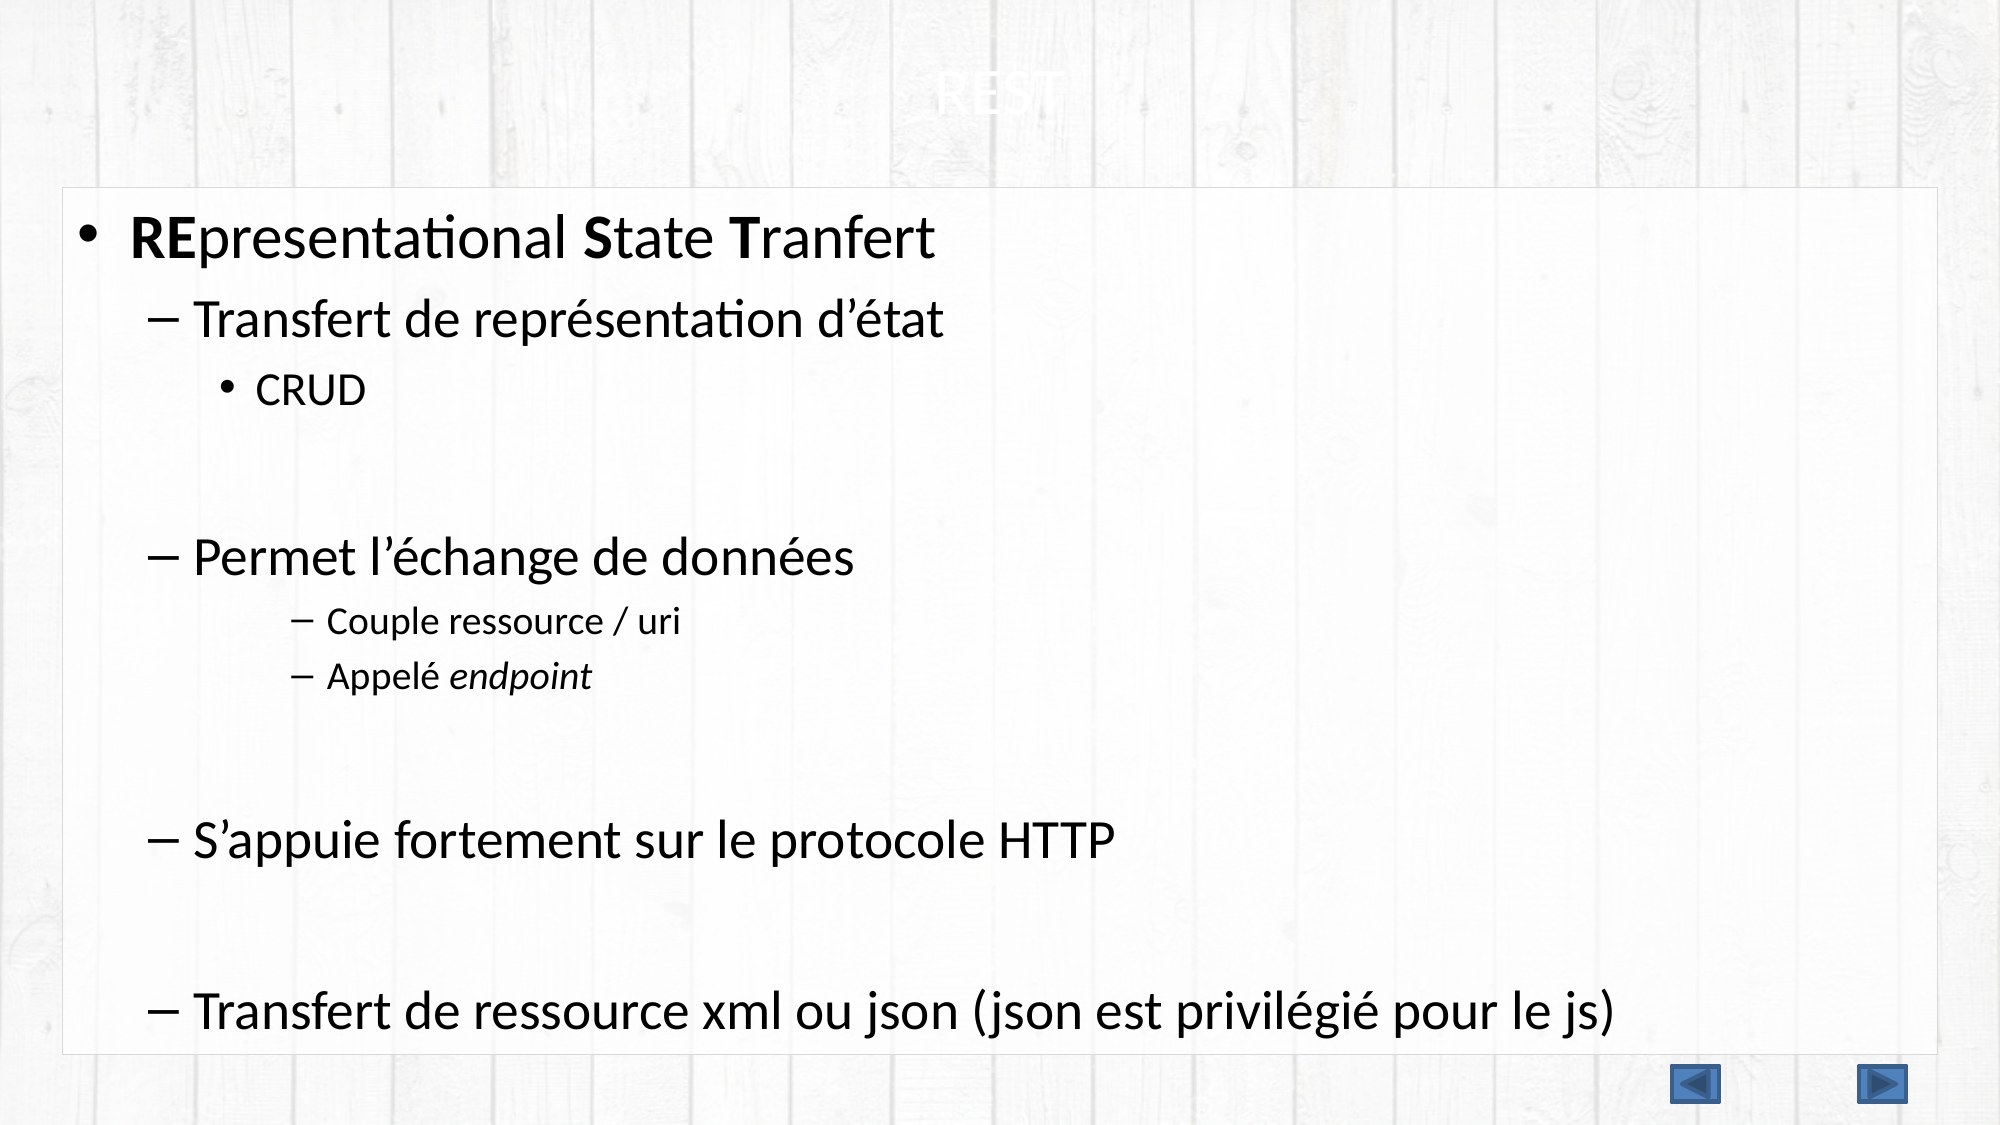

# REST
REpresentational State Tranfert
Transfert de représentation d’état
CRUD

Permet l’échange de données
Couple ressource / uri
Appelé endpoint

S’appuie fortement sur le protocole HTTP

Transfert de ressource xml ou json (json est privilégié pour le js)